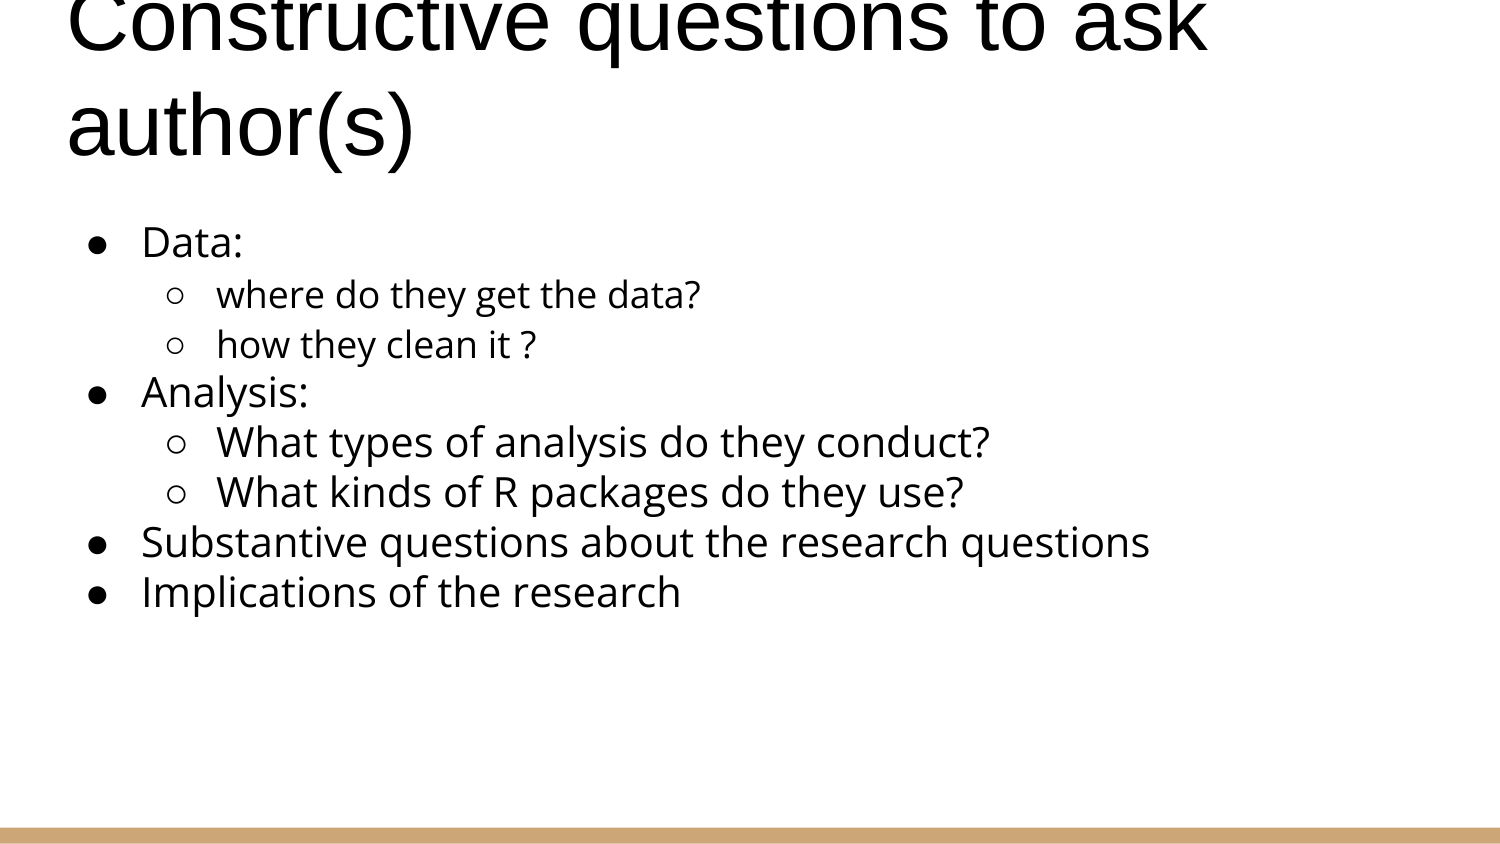

# Constructive questions to ask author(s)
Data:
where do they get the data?
how they clean it ?
Analysis:
What types of analysis do they conduct?
What kinds of R packages do they use?
Substantive questions about the research questions
Implications of the research